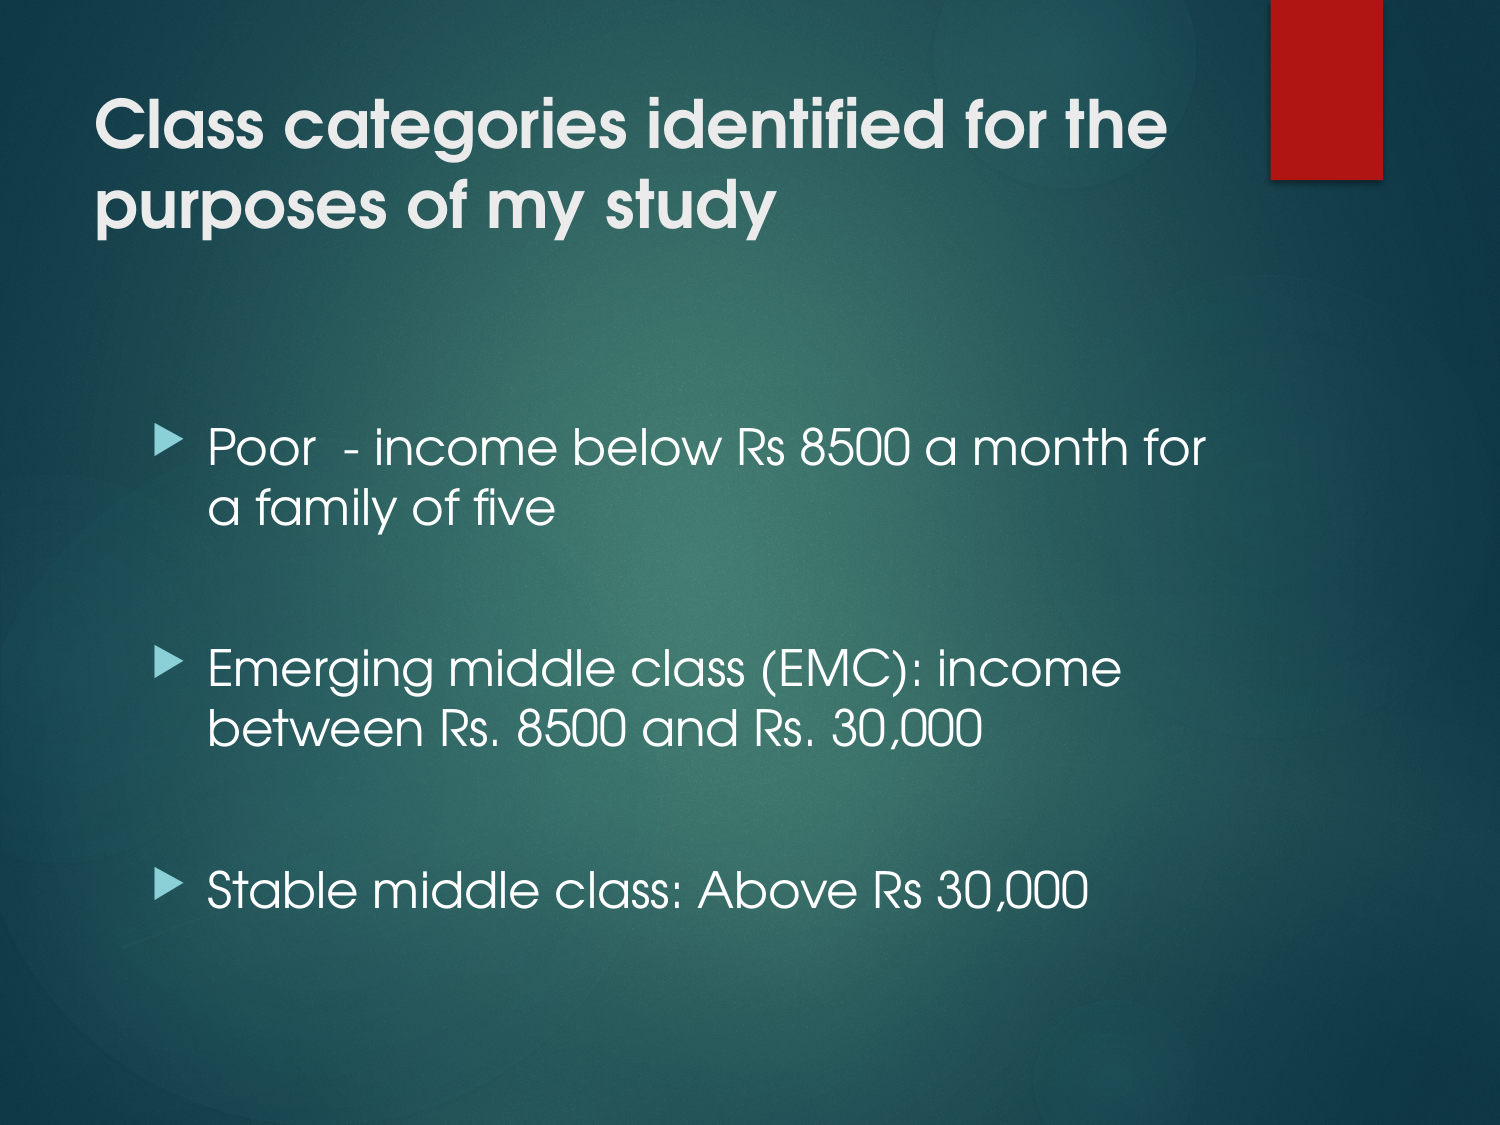

# Class categories identified for the purposes of my study

Poor  - income below Rs 8500 a month for a family of five

Emerging middle class (EMC): income between Rs. 8500 and Rs. 30,000

Stable middle class: Above Rs 30,000